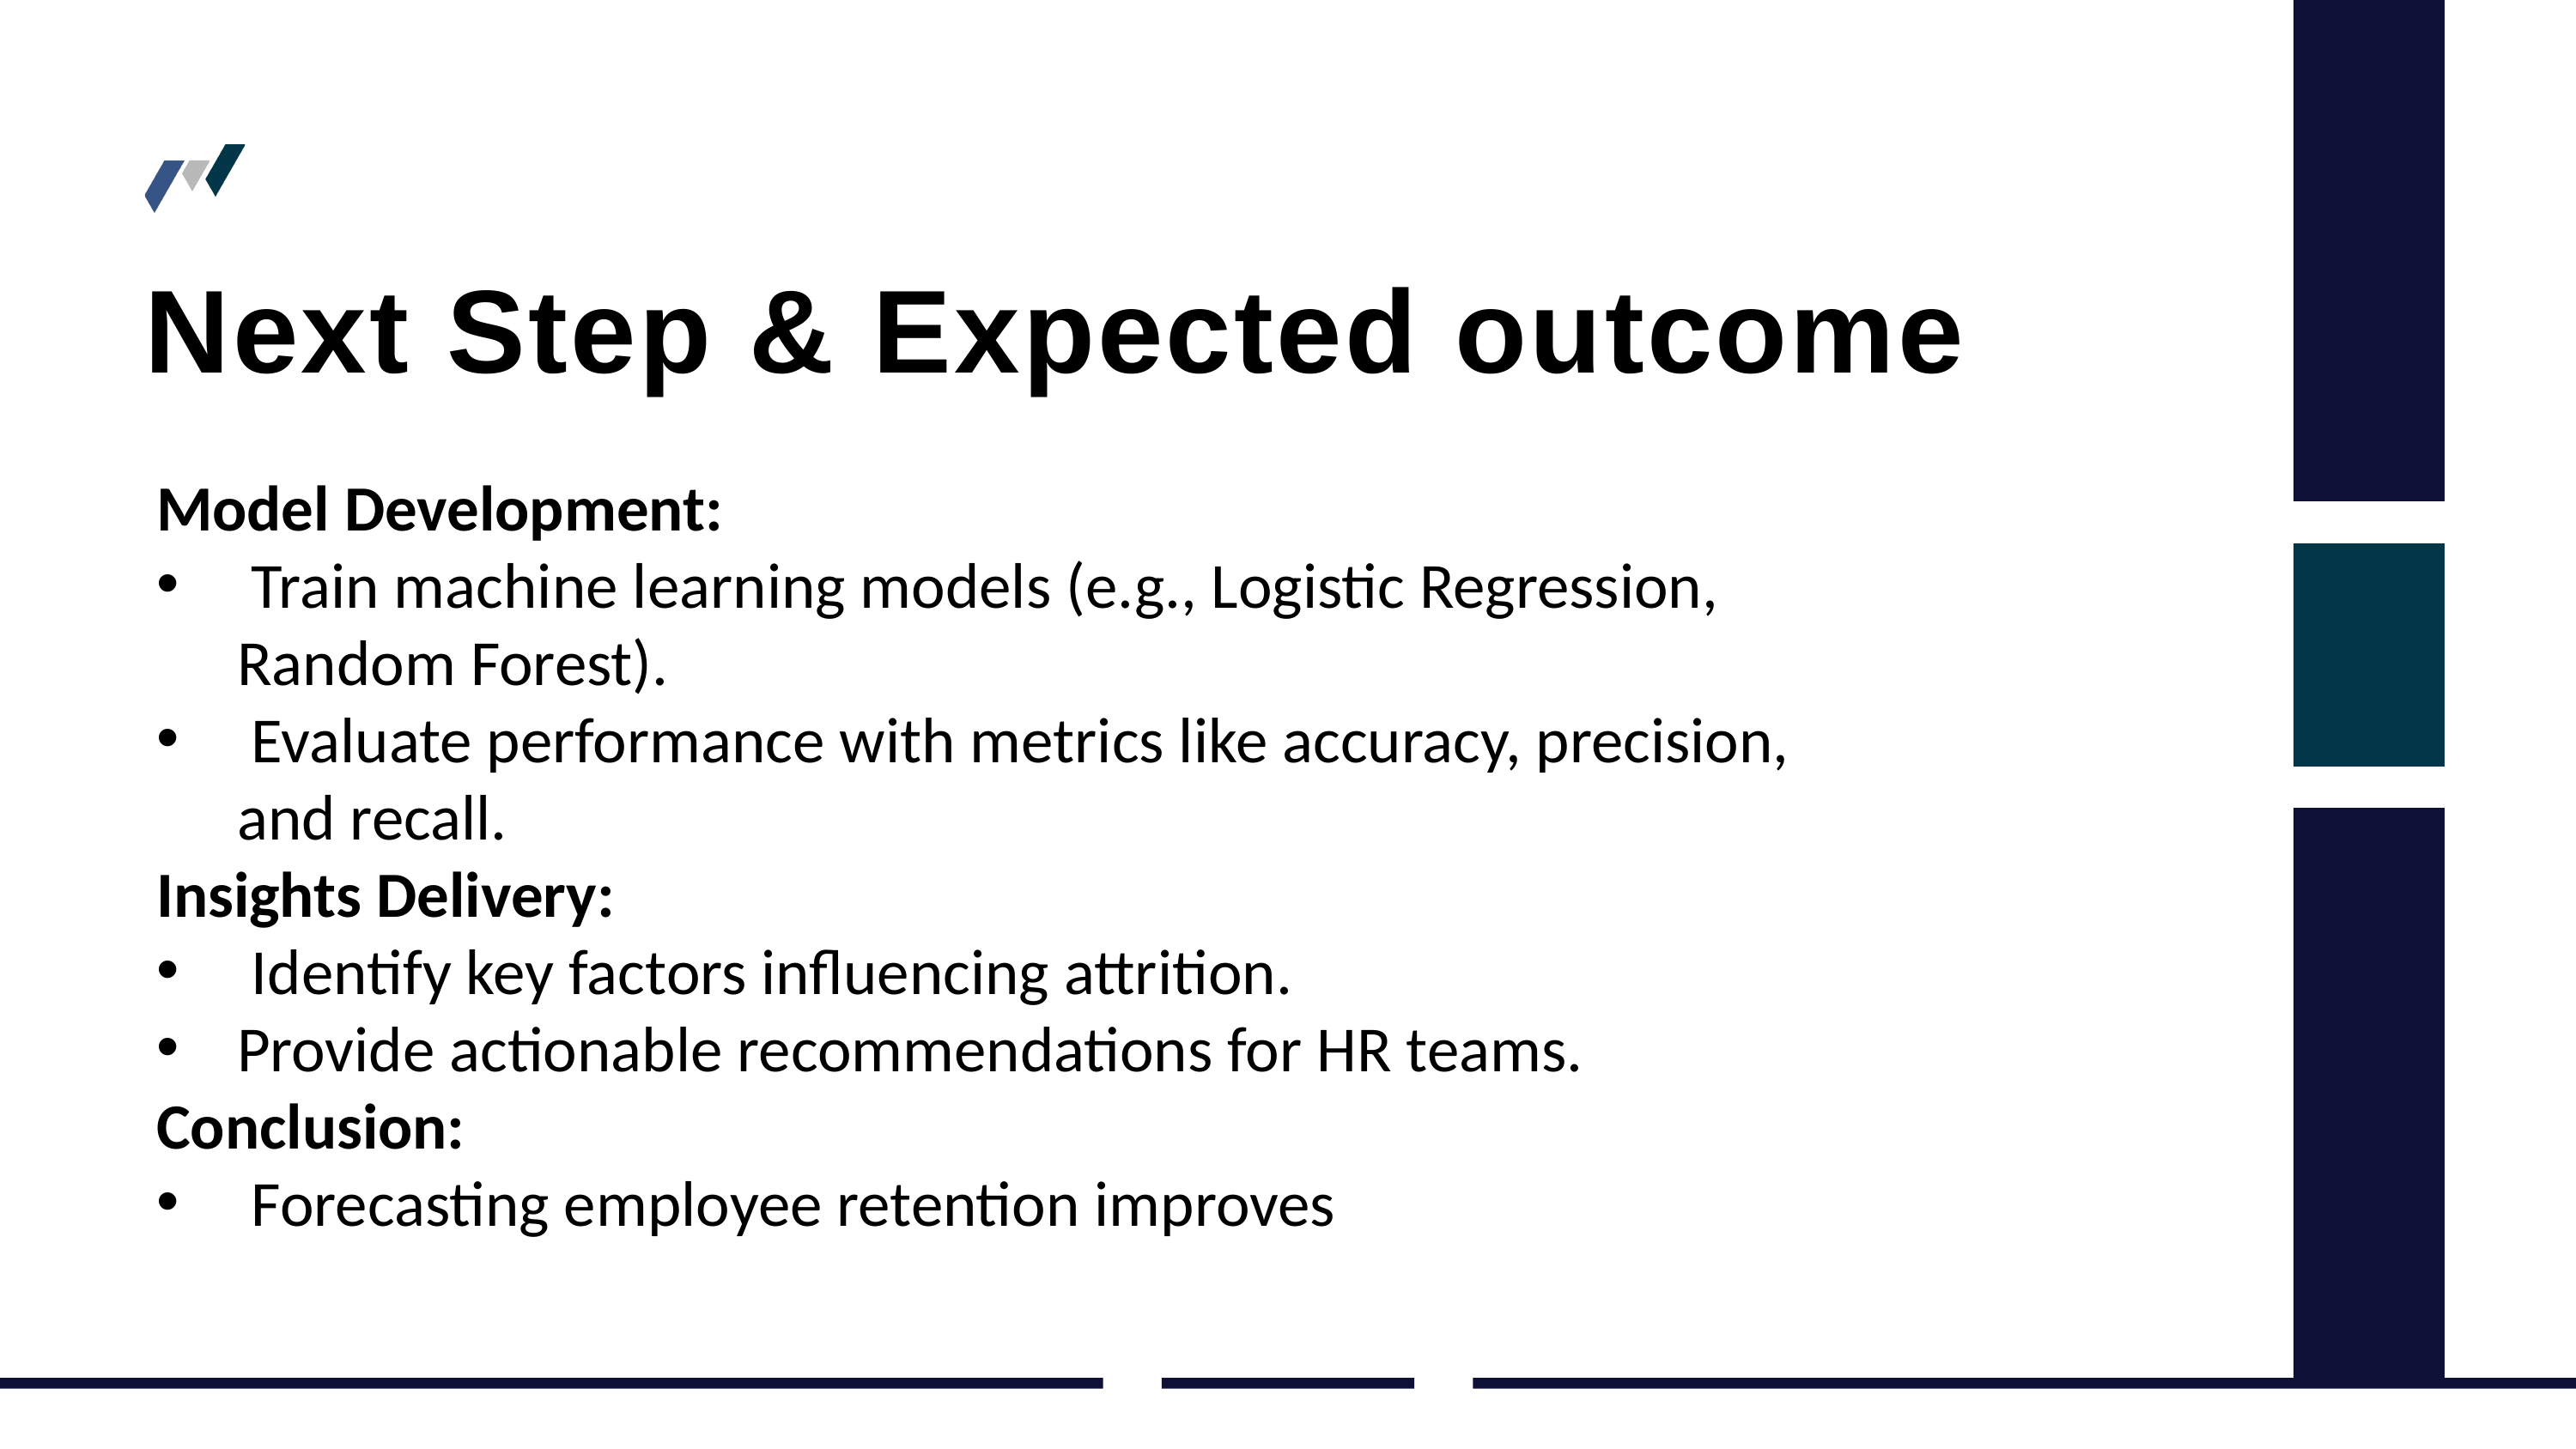

Next Step & Expected outcome
Model Development:
 Train machine learning models (e.g., Logistic Regression, Random Forest).
 Evaluate performance with metrics like accuracy, precision, and recall.
Insights Delivery:
 Identify key factors influencing attrition.
Provide actionable recommendations for HR teams.
Conclusion:
 Forecasting employee retention improves